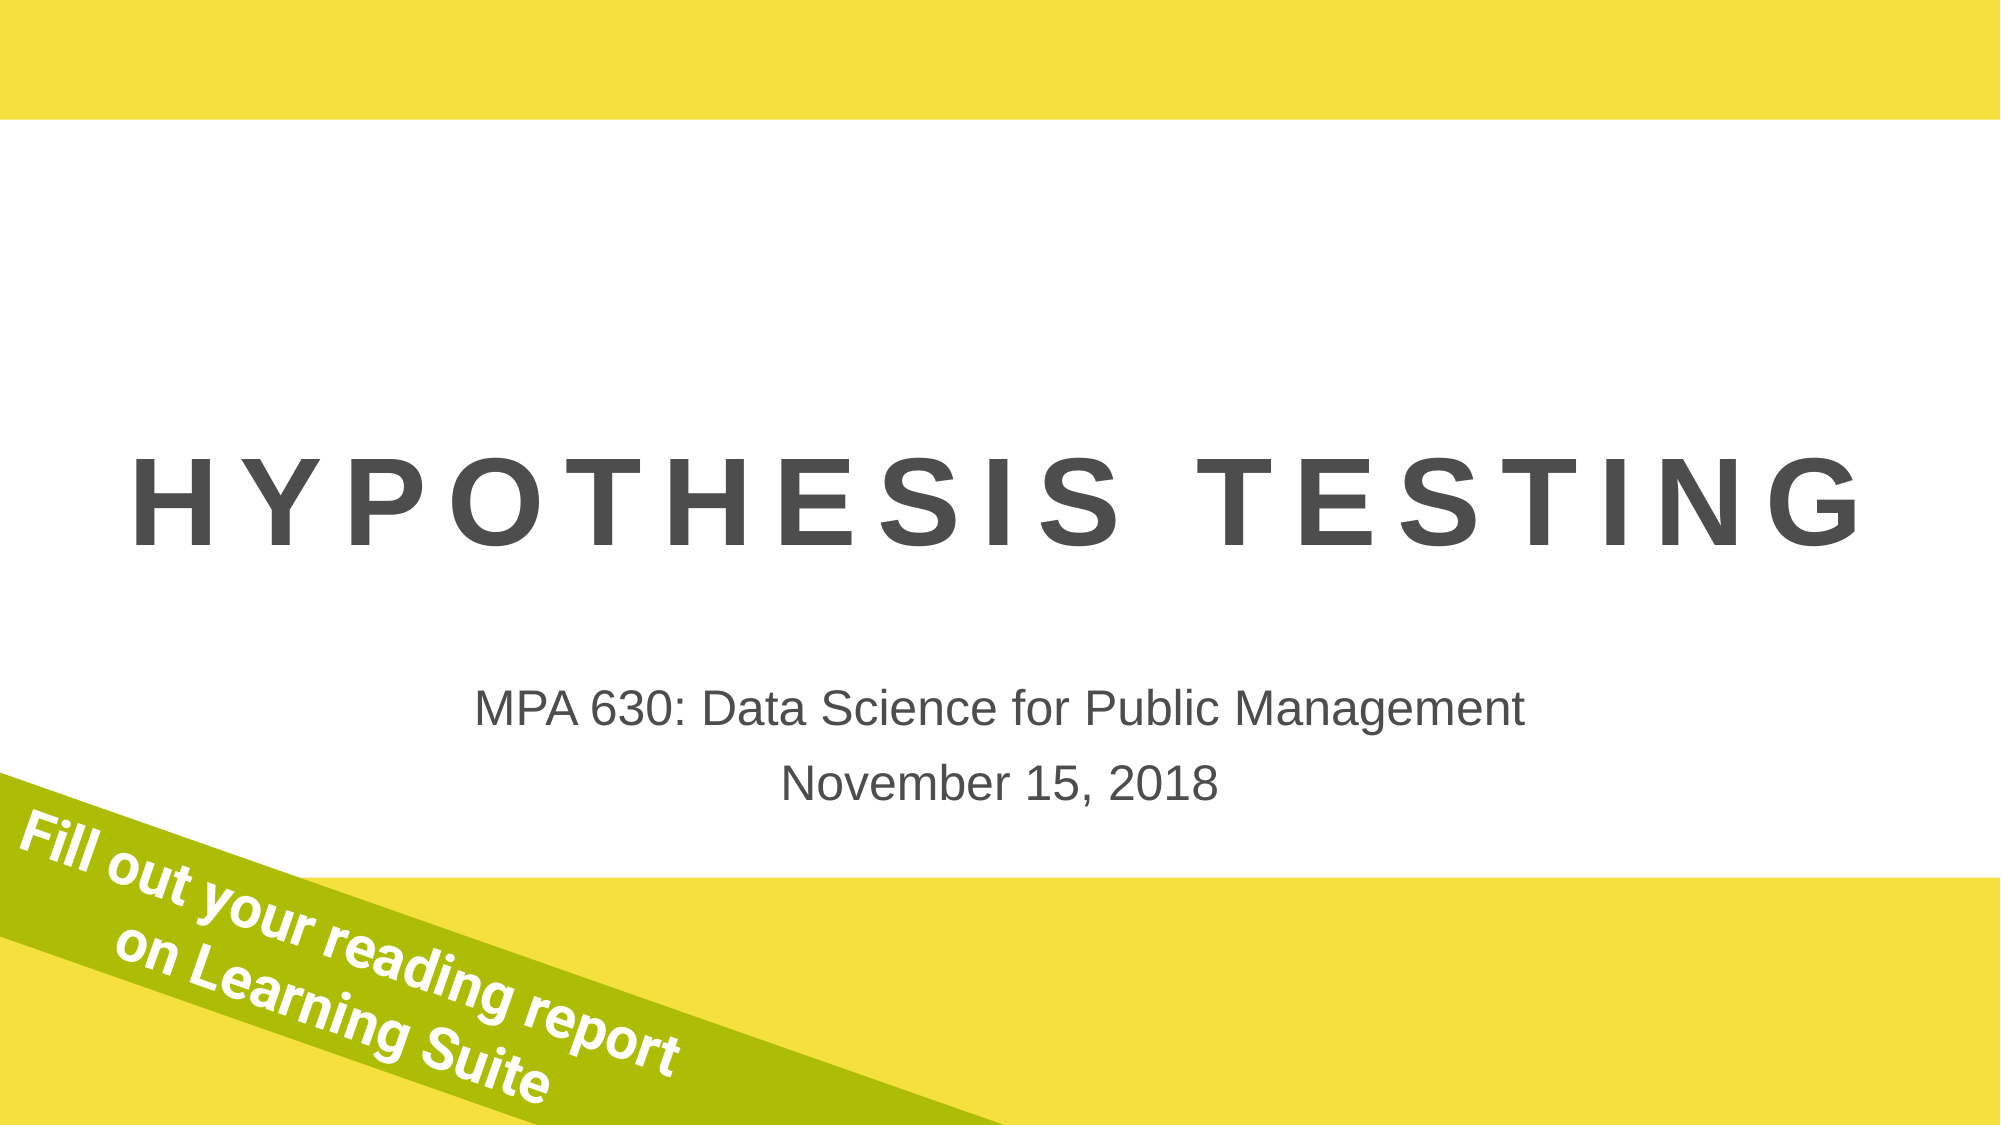

# HYPOTHESIS TESTING
MPA 630: Data Science for Public Management
November 15, 2018

Fill out your reading report
on Learning Suite